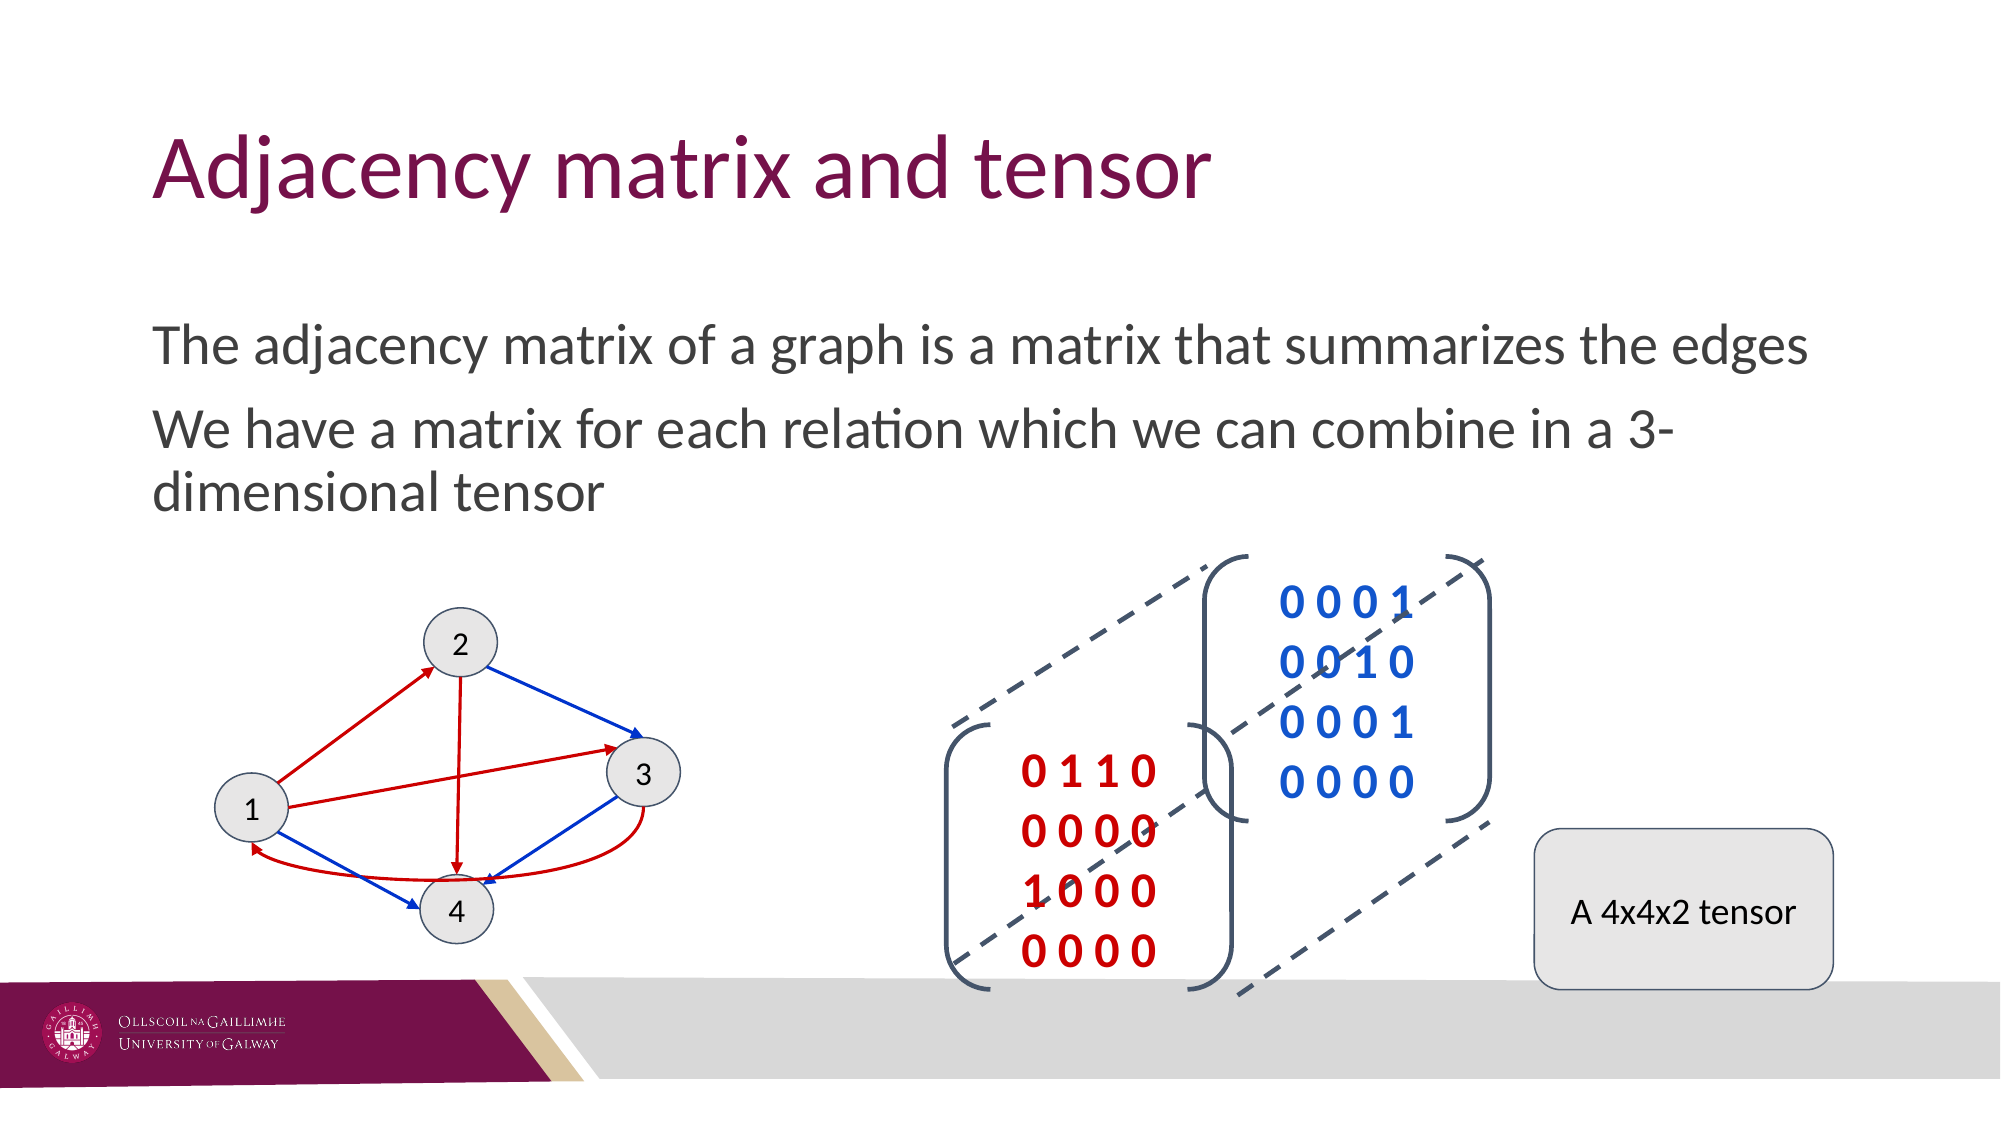

# Adjacency matrix and tensor
The adjacency matrix of a graph is a matrix that summarizes the edges
We have a matrix for each relation which we can combine in a 3-dimensional tensor
0 0 0 1
0 0 1 0
0 0 0 1
0 0 0 0
2
0 1 1 0
0 0 0 0
1 0 0 0
0 0 0 0
3
1
A 4x4x2 tensor
4